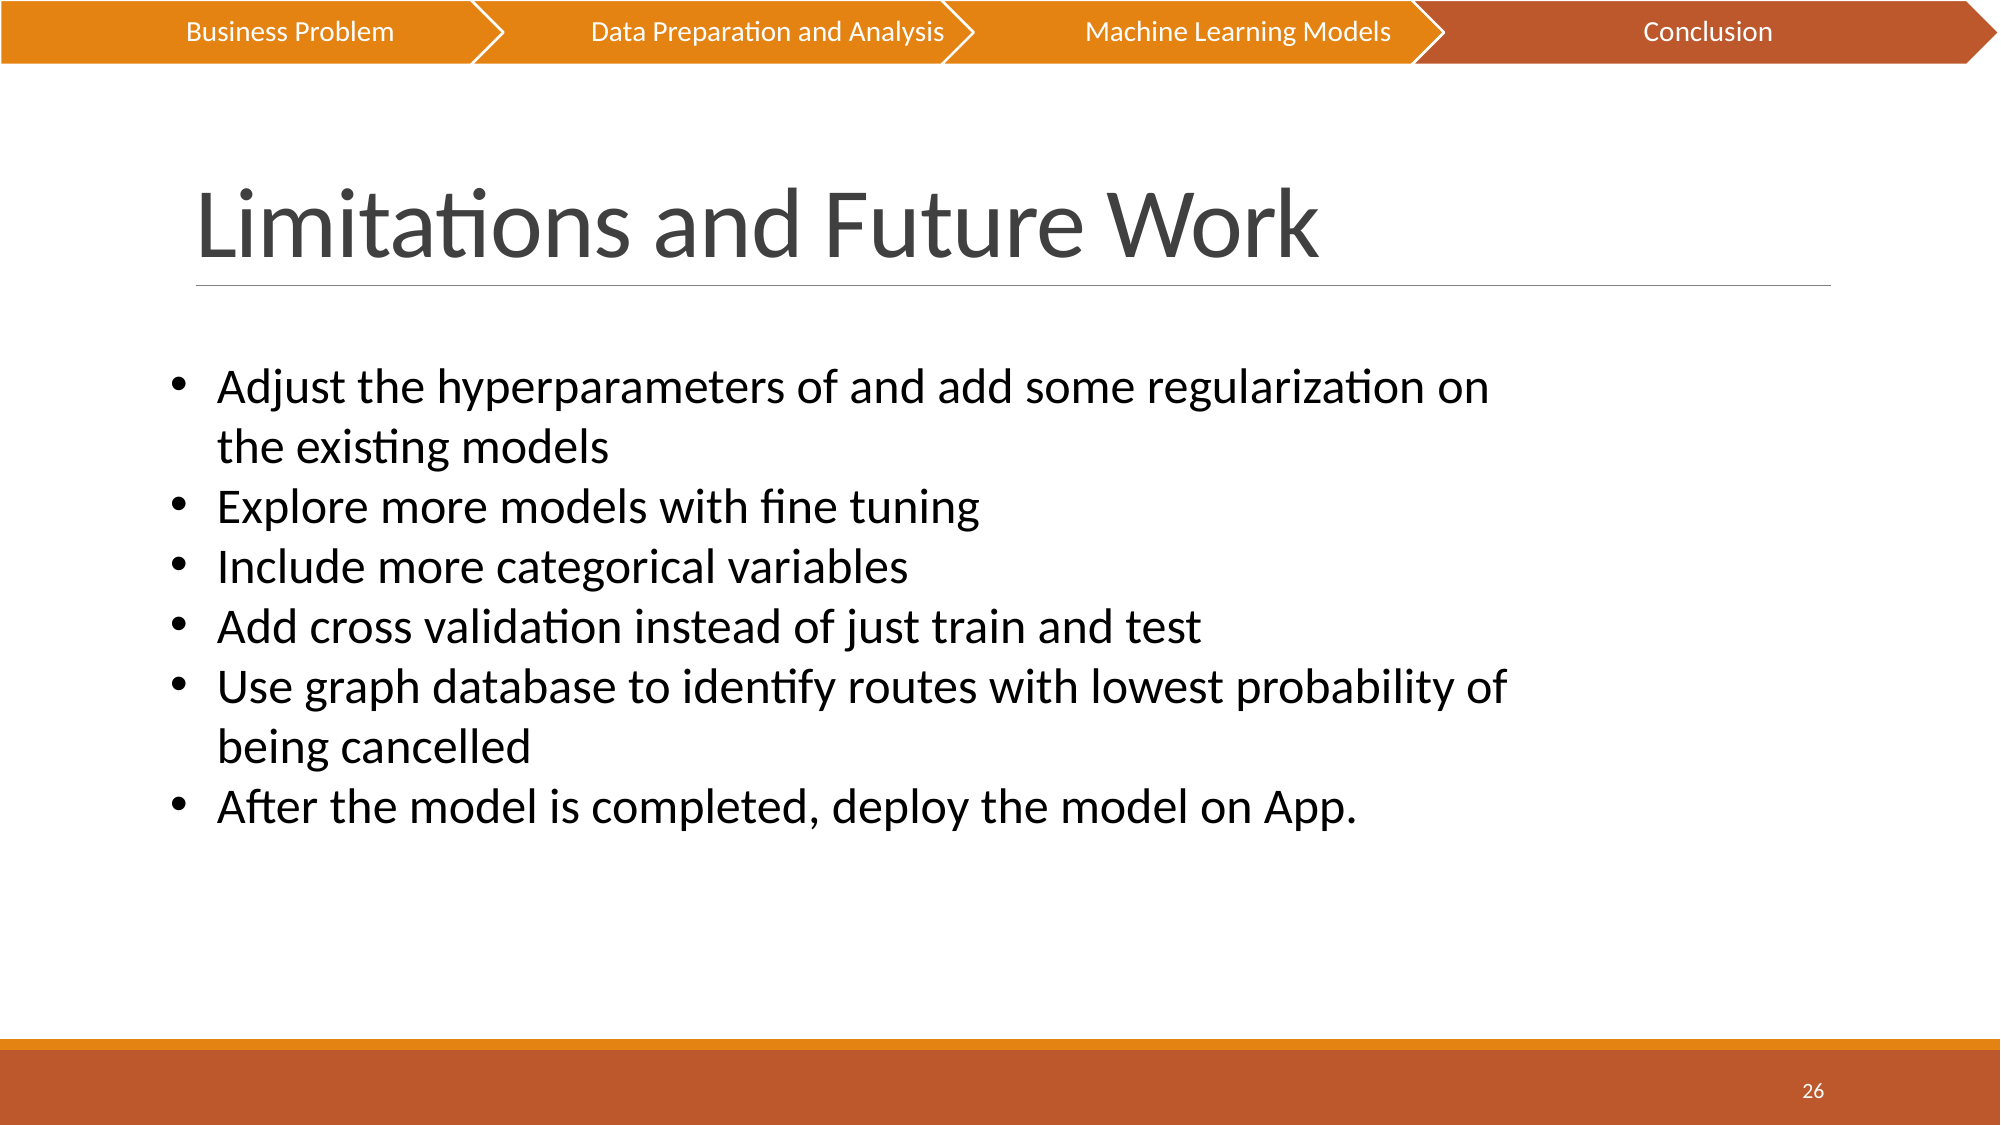

Business Problem
Data Preparation and Analysis
Machine Learning Models
Conclusion
# Limitations and Future Work
Adjust the hyperparameters of and add some regularization on the existing models
Explore more models with fine tuning
Include more categorical variables
Add cross validation instead of just train and test
Use graph database to identify routes with lowest probability of being cancelled
After the model is completed, deploy the model on App.

26